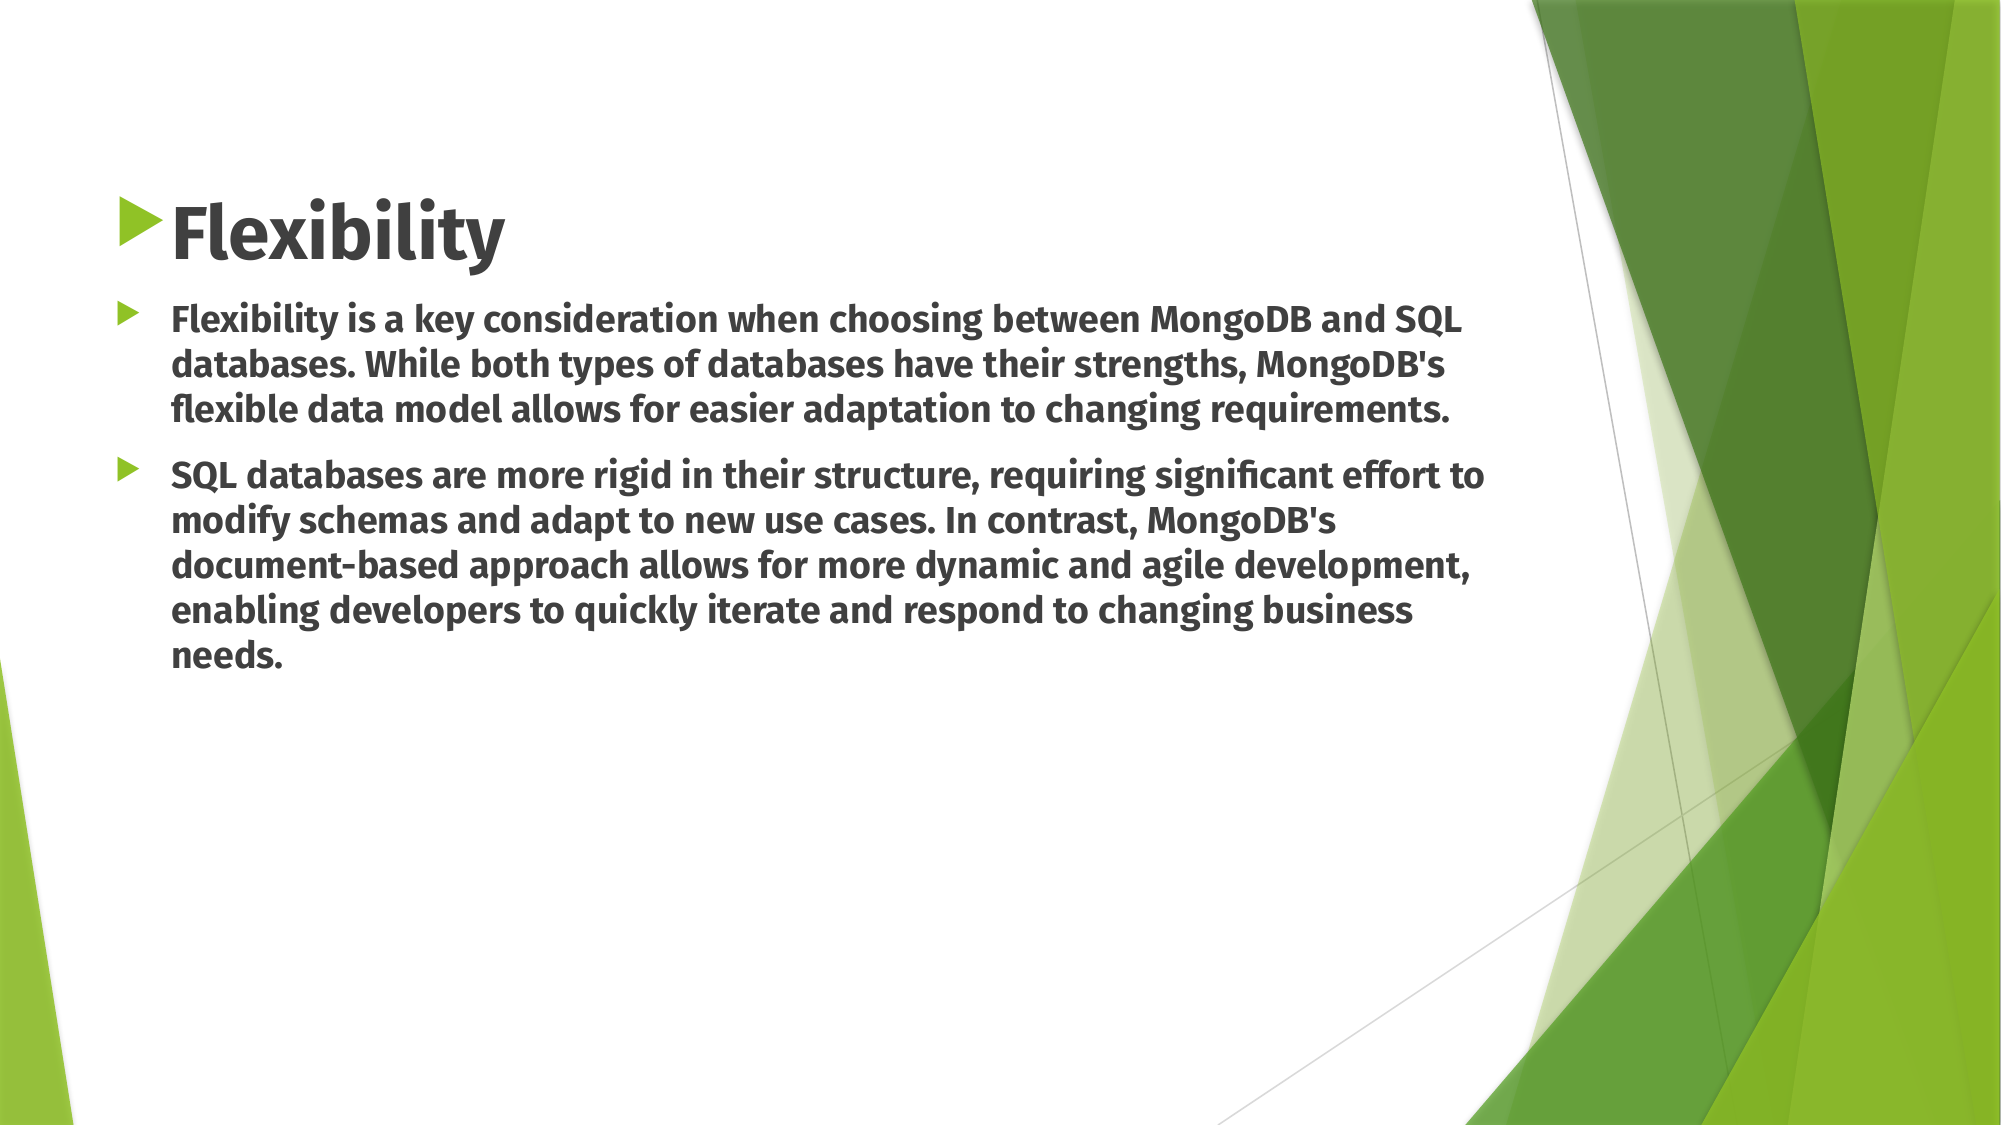

Flexibility
Flexibility is a key consideration when choosing between MongoDB and SQL databases. While both types of databases have their strengths, MongoDB's flexible data model allows for easier adaptation to changing requirements.
SQL databases are more rigid in their structure, requiring significant effort to modify schemas and adapt to new use cases. In contrast, MongoDB's document-based approach allows for more dynamic and agile development, enabling developers to quickly iterate and respond to changing business needs.